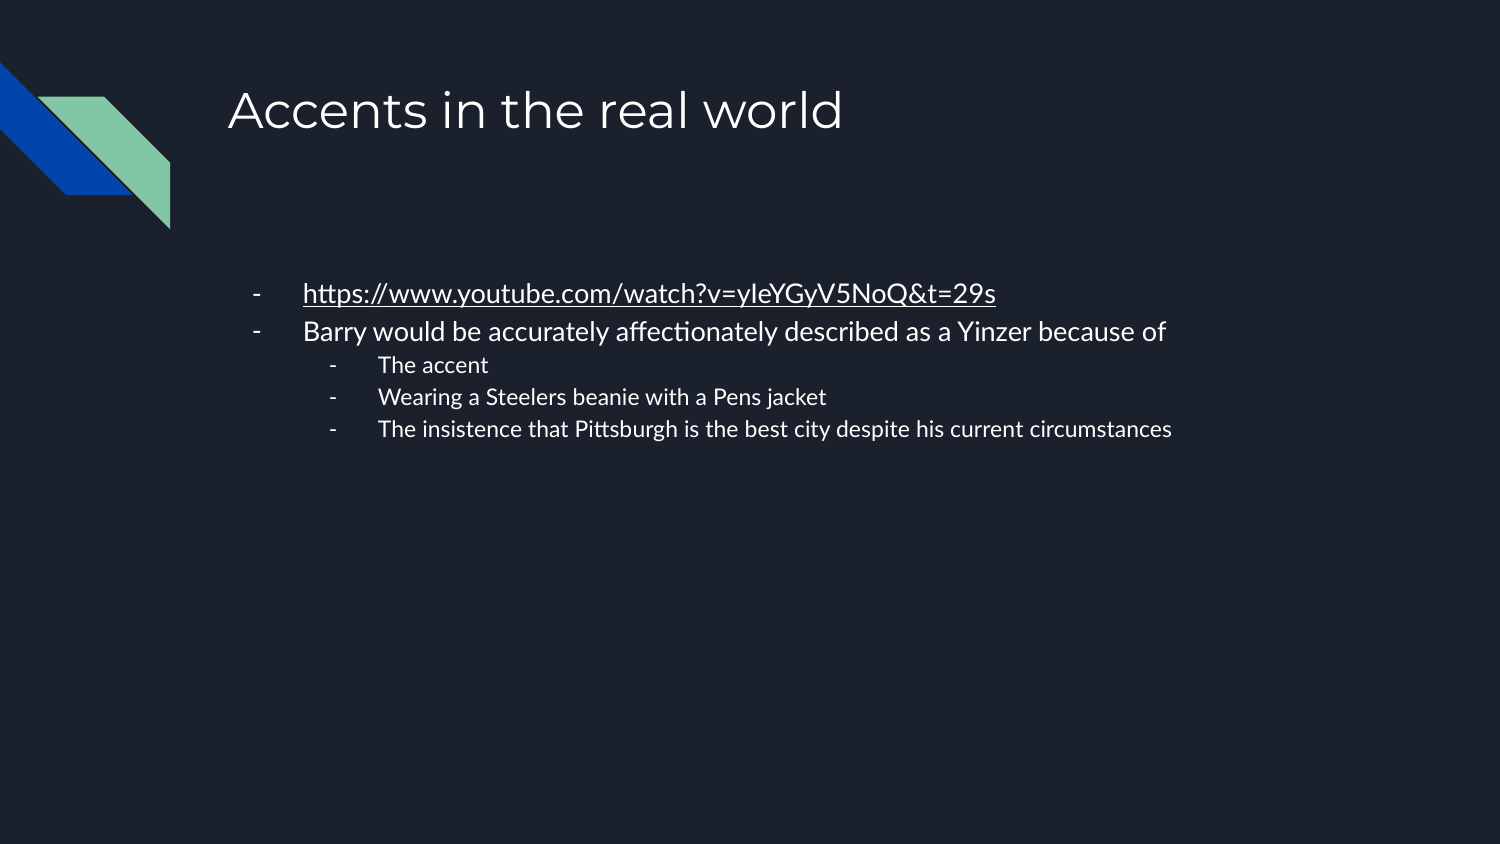

# Accents in the real world
https://www.youtube.com/watch?v=yIeYGyV5NoQ&t=29s
Barry would be accurately affectionately described as a Yinzer because of
The accent
Wearing a Steelers beanie with a Pens jacket
The insistence that Pittsburgh is the best city despite his current circumstances